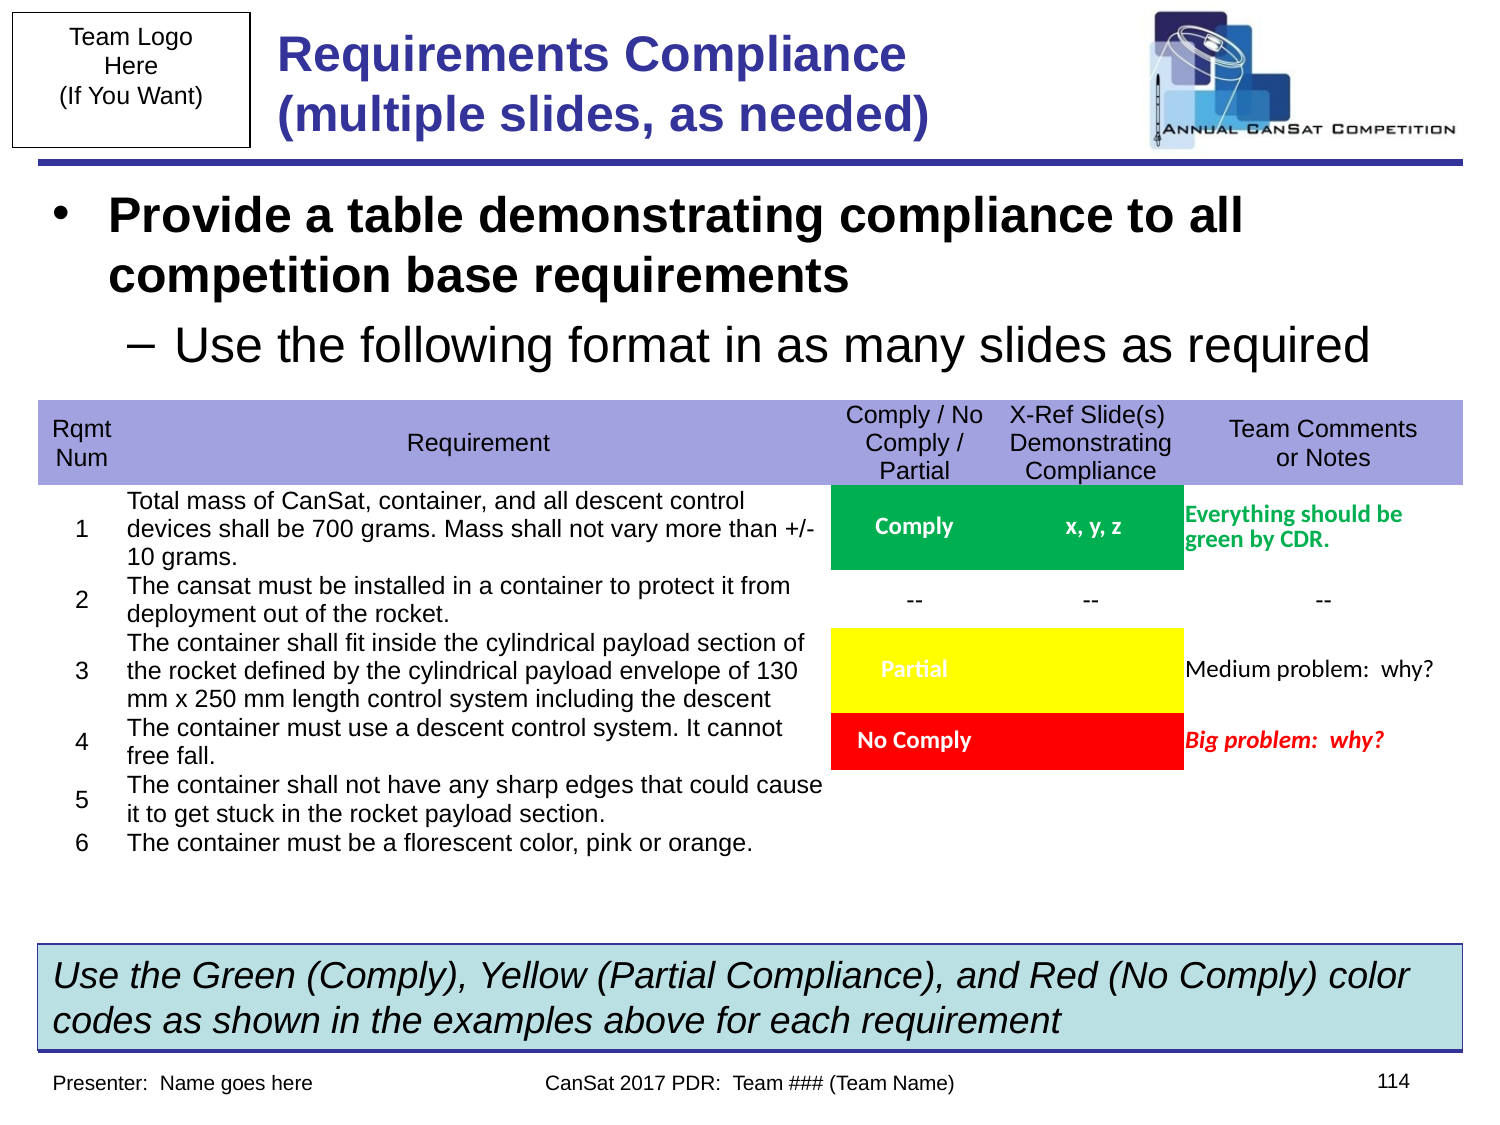

# Requirements Compliance (multiple slides, as needed)
Provide a table demonstrating compliance to all competition base requirements
Use the following format in as many slides as required
| Rqmt Num | Requirement | Comply / No Comply / Partial | X-Ref Slide(s) Demonstrating Compliance | Team Comments or Notes |
| --- | --- | --- | --- | --- |
| 1 | Total mass of CanSat, container, and all descent control devices shall be 700 grams. Mass shall not vary more than +/-10 grams. | Comply | x, y, z | Everything should be green by CDR. |
| 2 | The cansat must be installed in a container to protect it from deployment out of the rocket. | -- | -- | -- |
| 3 | The container shall fit inside the cylindrical payload section of the rocket defined by the cylindrical payload envelope of 130 mm x 250 mm length control system including the descent | Partial |  | Medium problem: why? |
| 4 | The container must use a descent control system. It cannot free fall. | No Comply |  | Big problem: why? |
| 5 | The container shall not have any sharp edges that could cause it to get stuck in the rocket payload section. |  |  |  |
| 6 | The container must be a florescent color, pink or orange. |  |  |  |
Use the Green (Comply), Yellow (Partial Compliance), and Red (No Comply) color codes as shown in the examples above for each requirement
114
Presenter:  Name goes here
CanSat 2017 PDR:  Team ### (Team Name)